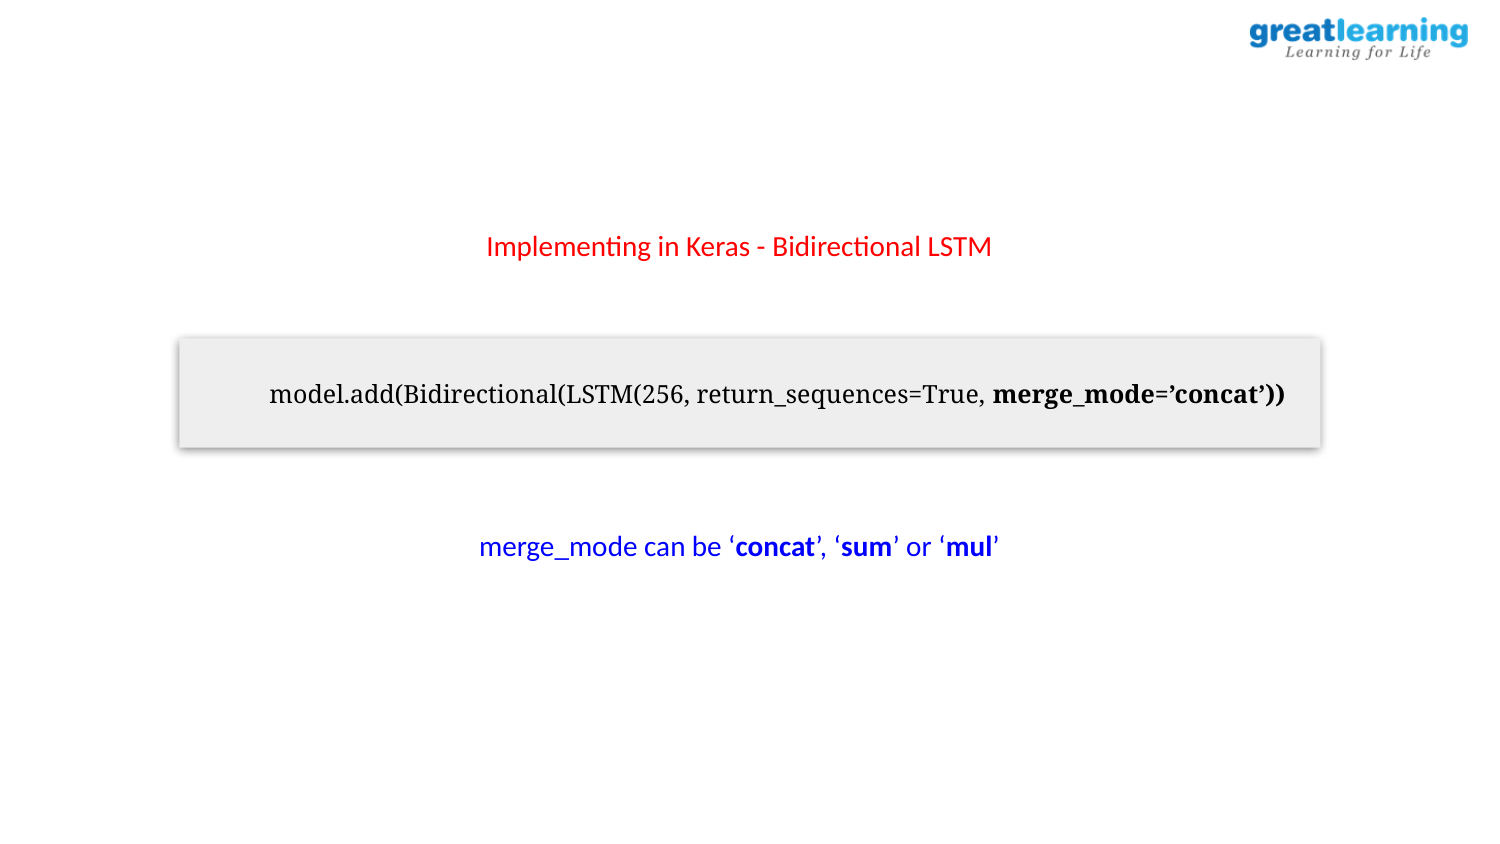

Implementing in Keras - Bidirectional LSTM
model.add(Bidirectional(LSTM(256, return_sequences=True, merge_mode=’concat’))
merge_mode can be ‘concat’, ‘sum’ or ‘mul’